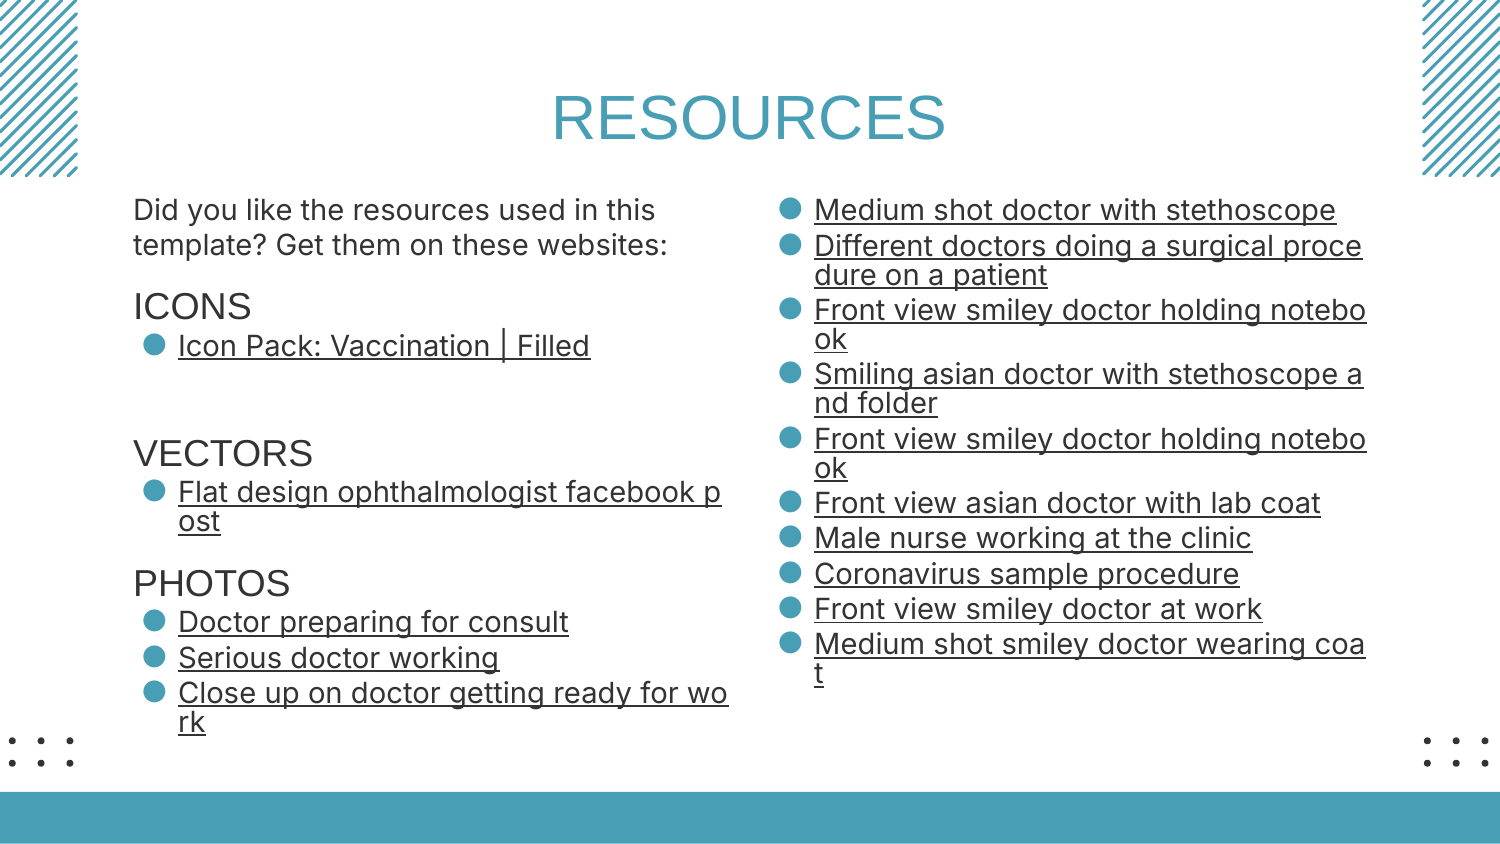

# RESOURCES
Did you like the resources used in this template? Get them on these websites:
ICONS
Icon Pack: Vaccination | Filled

VECTORS
Flat design ophthalmologist facebook post
PHOTOS
Doctor preparing for consult
Serious doctor working
Close up on doctor getting ready for work
Medium shot doctor with stethoscope
Different doctors doing a surgical procedure on a patient
Front view smiley doctor holding notebook
Smiling asian doctor with stethoscope and folder
Front view smiley doctor holding notebook
Front view asian doctor with lab coat
Male nurse working at the clinic
Coronavirus sample procedure
Front view smiley doctor at work
Medium shot smiley doctor wearing coat